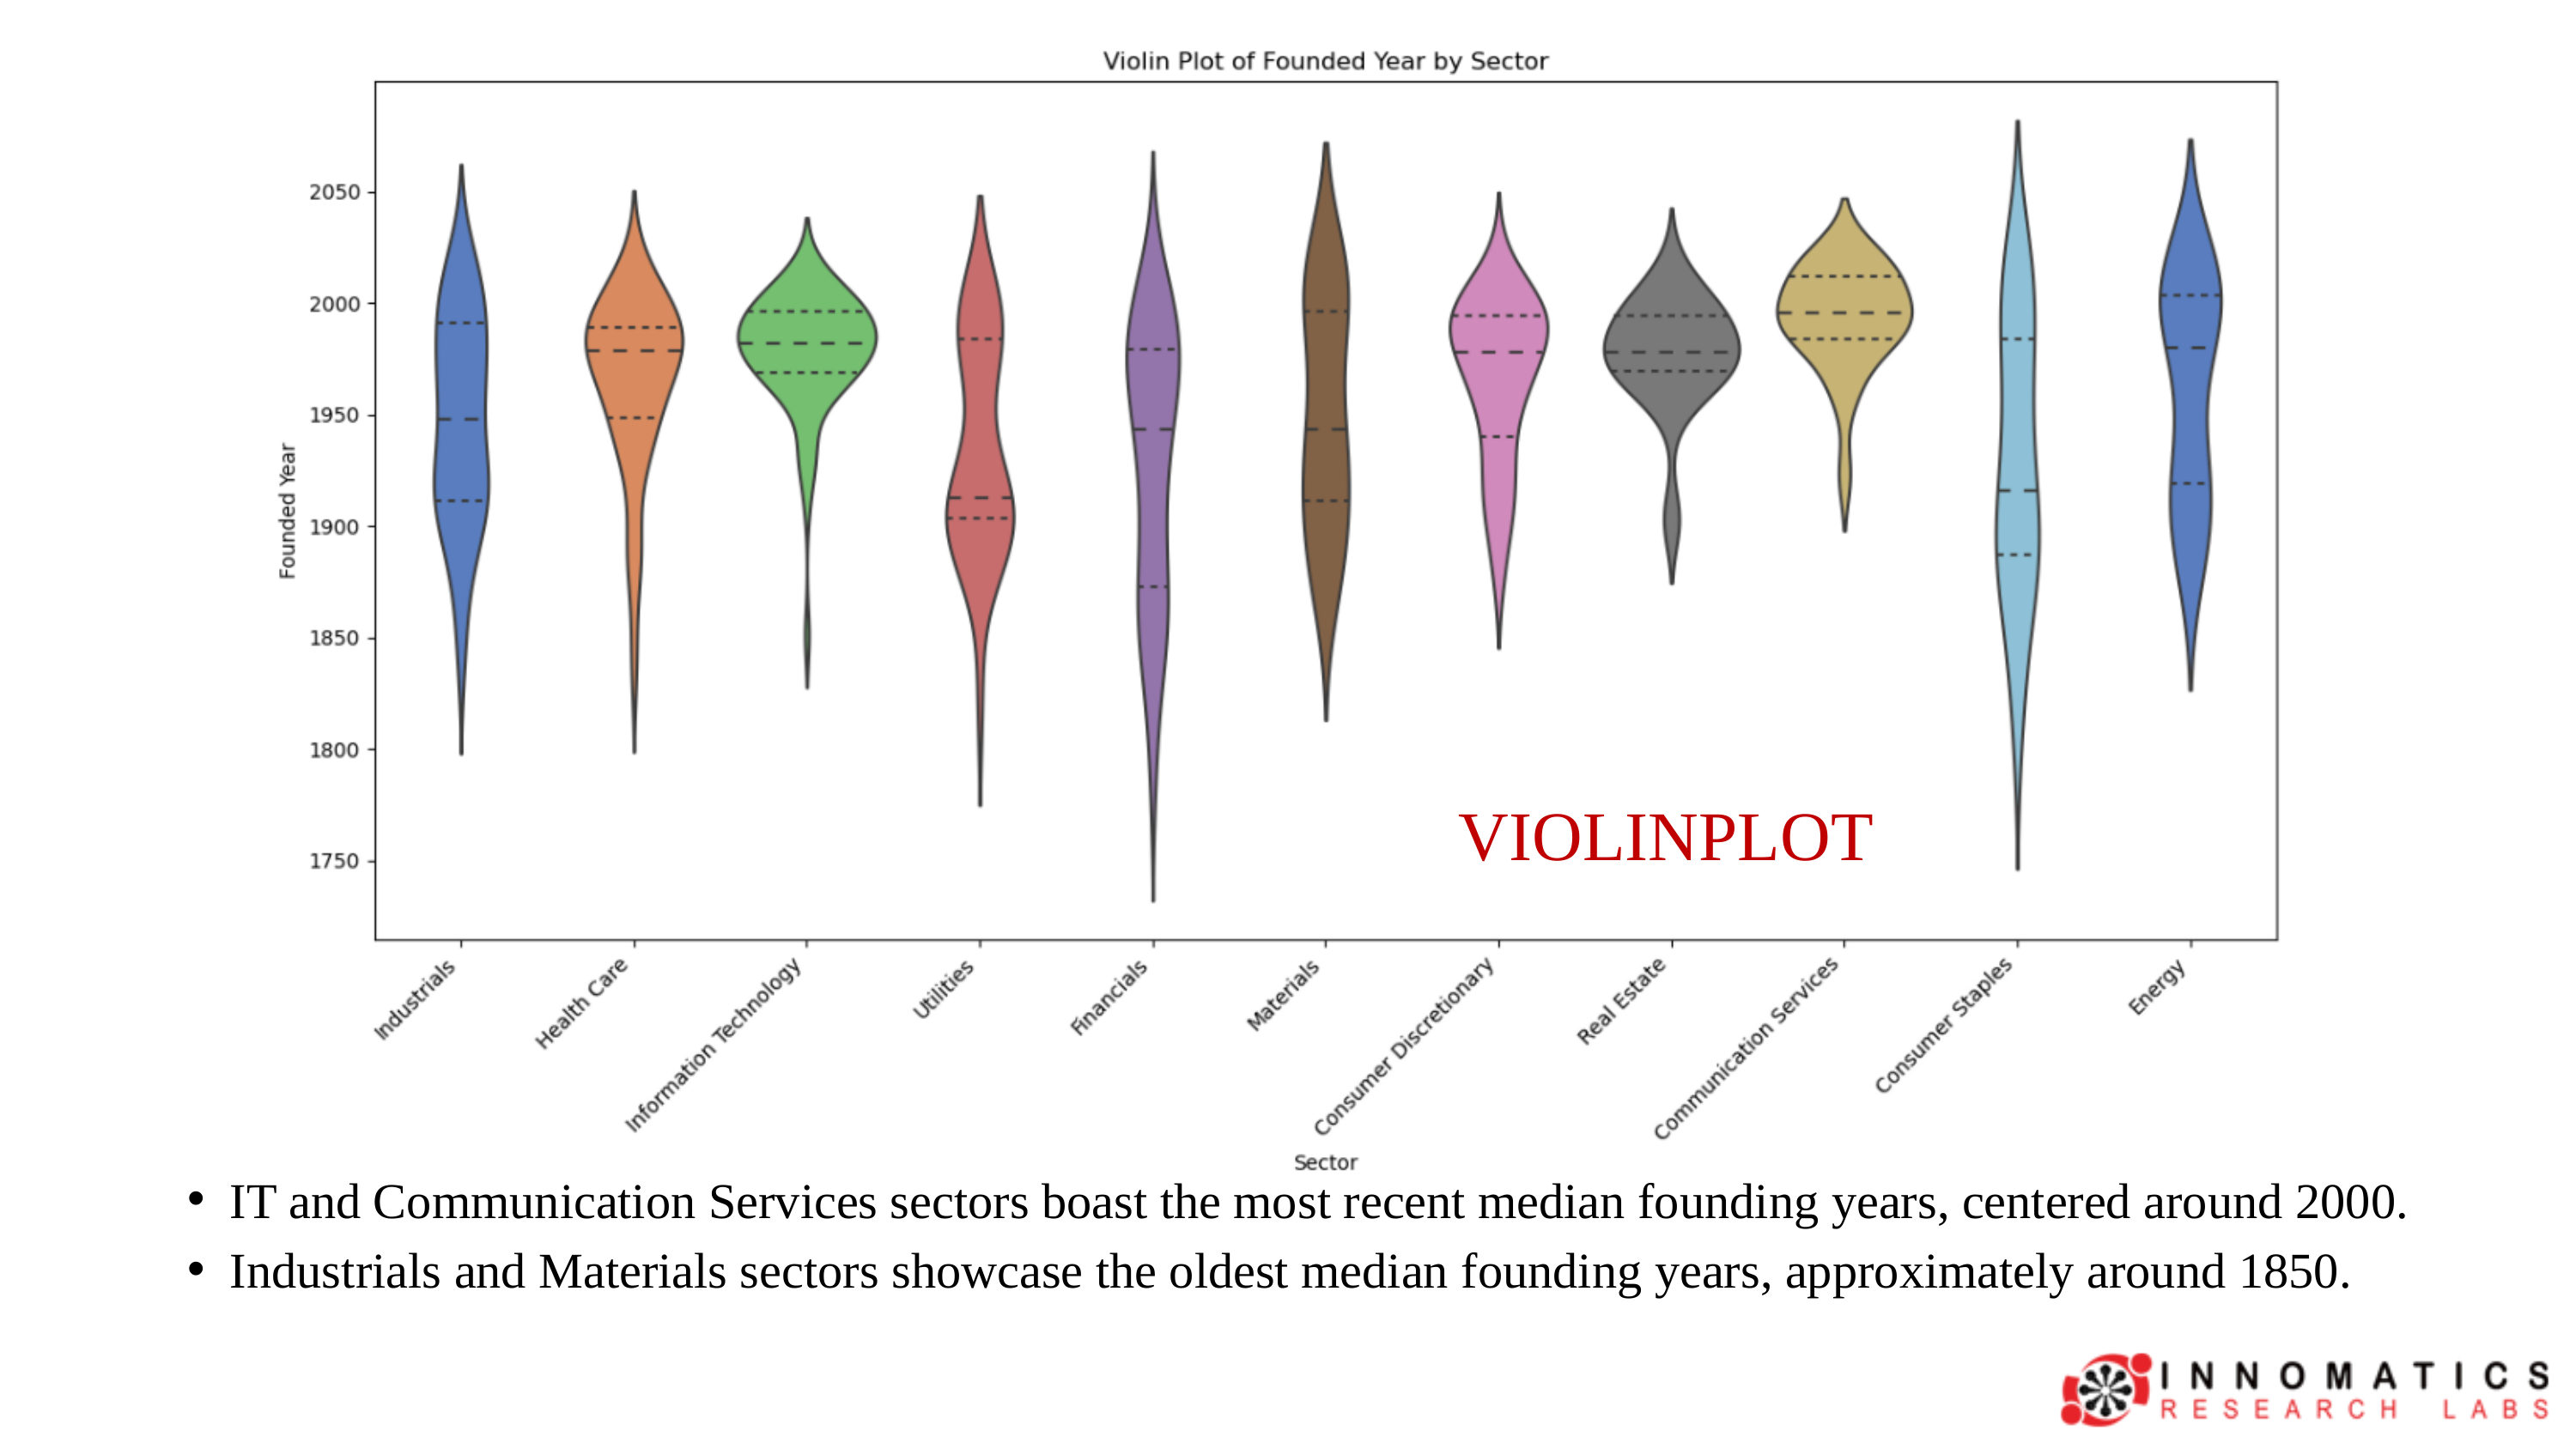

VIOLINPLOT
IT and Communication Services sectors boast the most recent median founding years, centered around 2000.
Industrials and Materials sectors showcase the oldest median founding years, approximately around 1850.